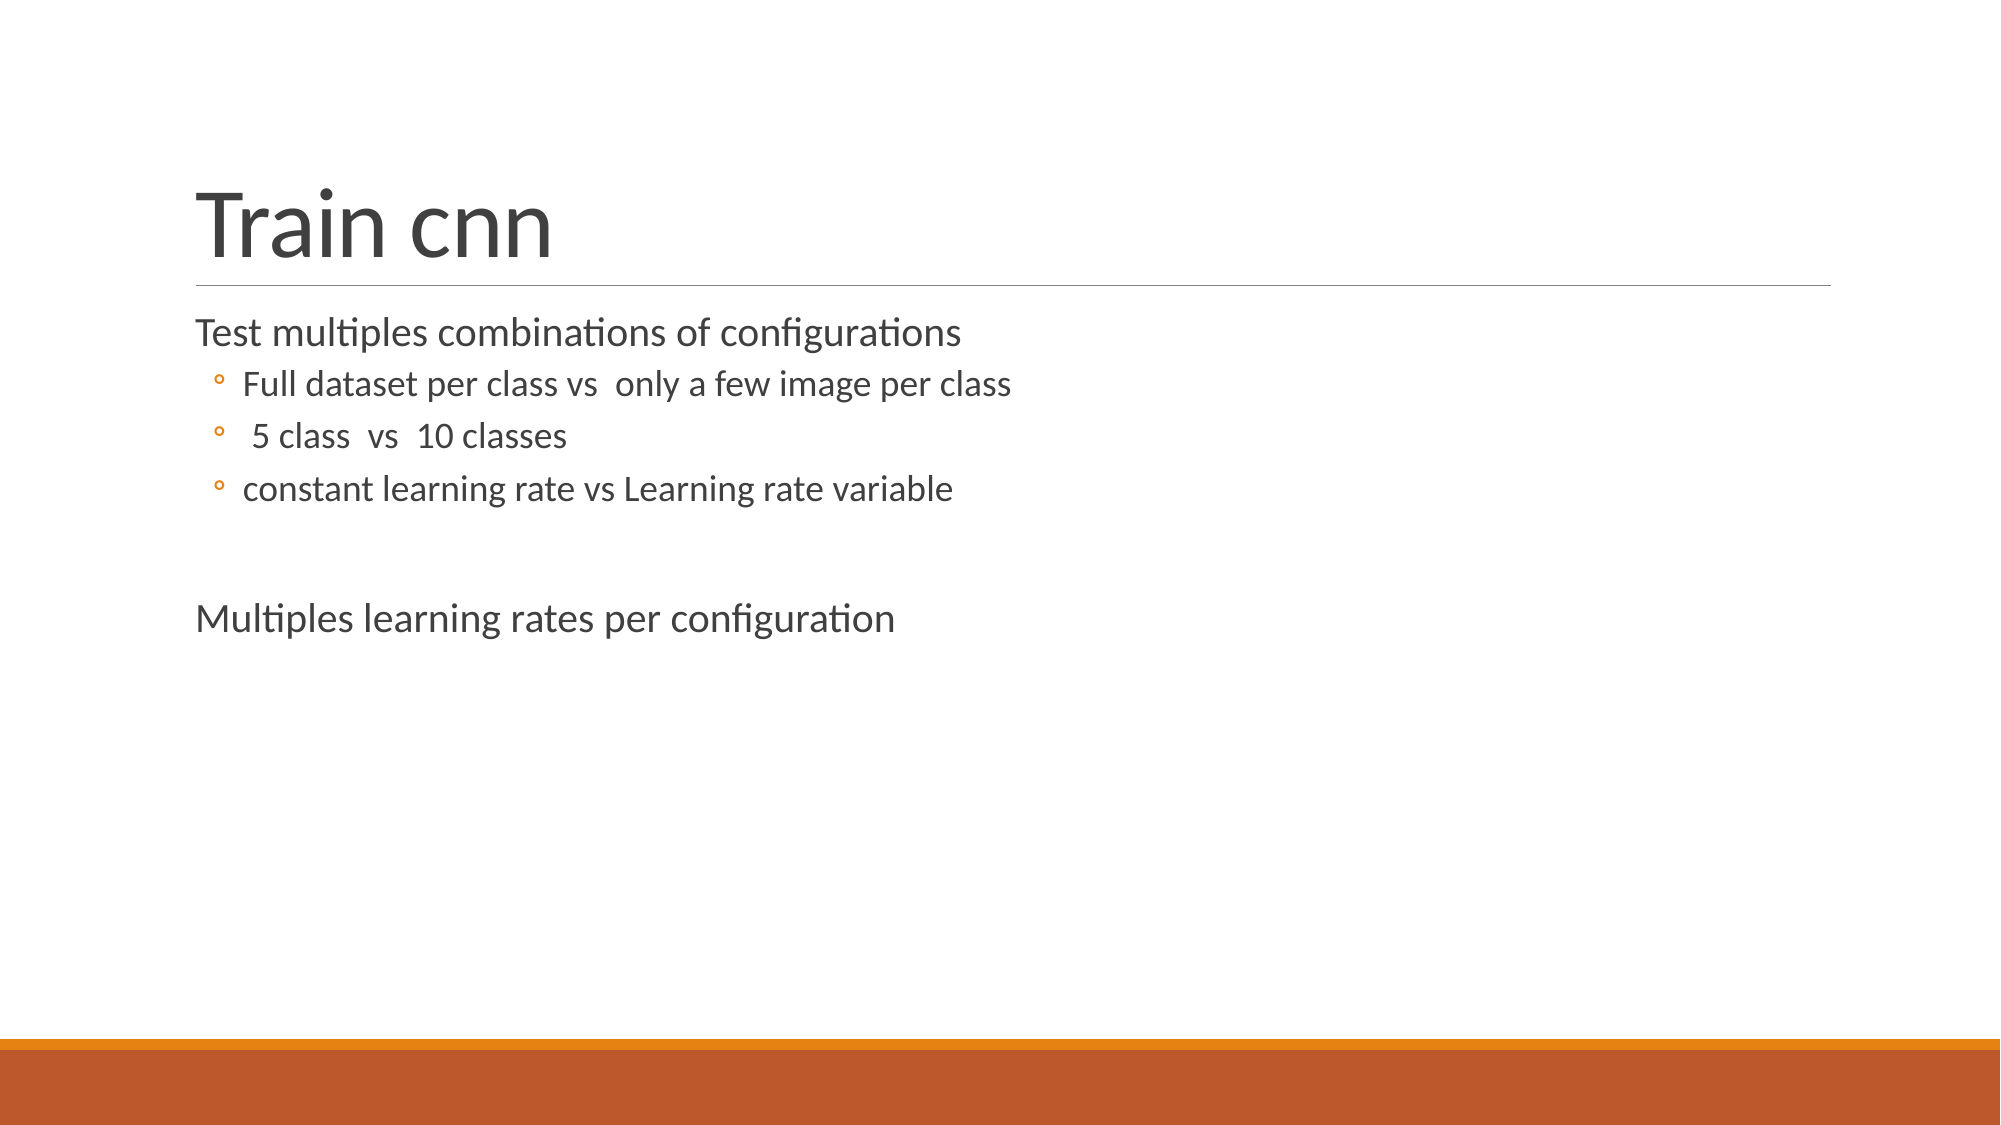

# Train cnn
Test multiples combinations of configurations
Full dataset per class vs  only a few image per class
 5 class  vs  10 classes
constant learning rate vs Learning rate variable

Multiples learning rates per configuration